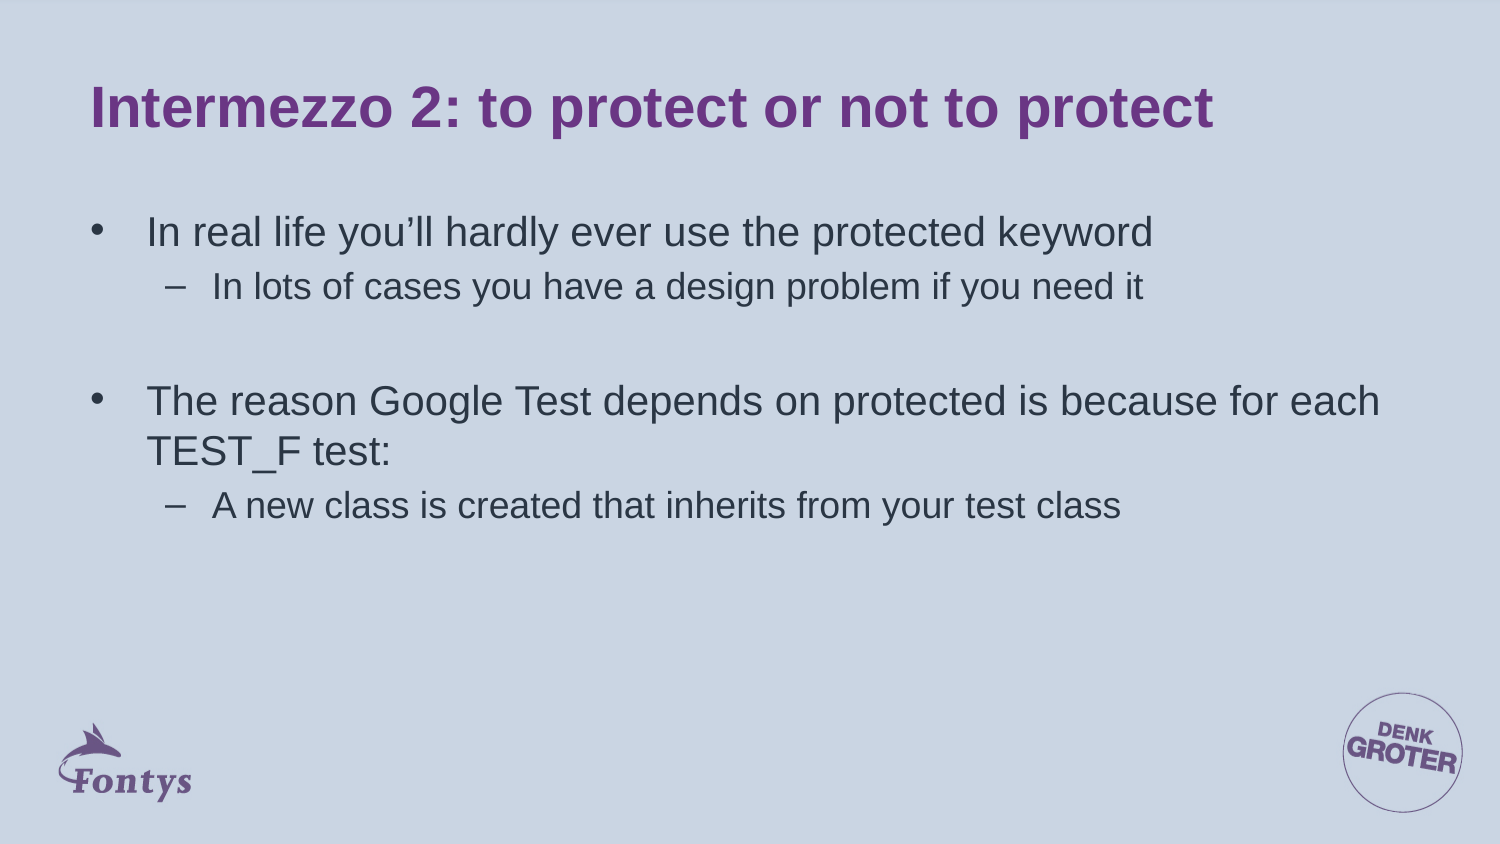

# Intermezzo 2: to protect or not to protect
In real life you’ll hardly ever use the protected keyword
In lots of cases you have a design problem if you need it

The reason Google Test depends on protected is because for each TEST_F test:
A new class is created that inherits from your test class